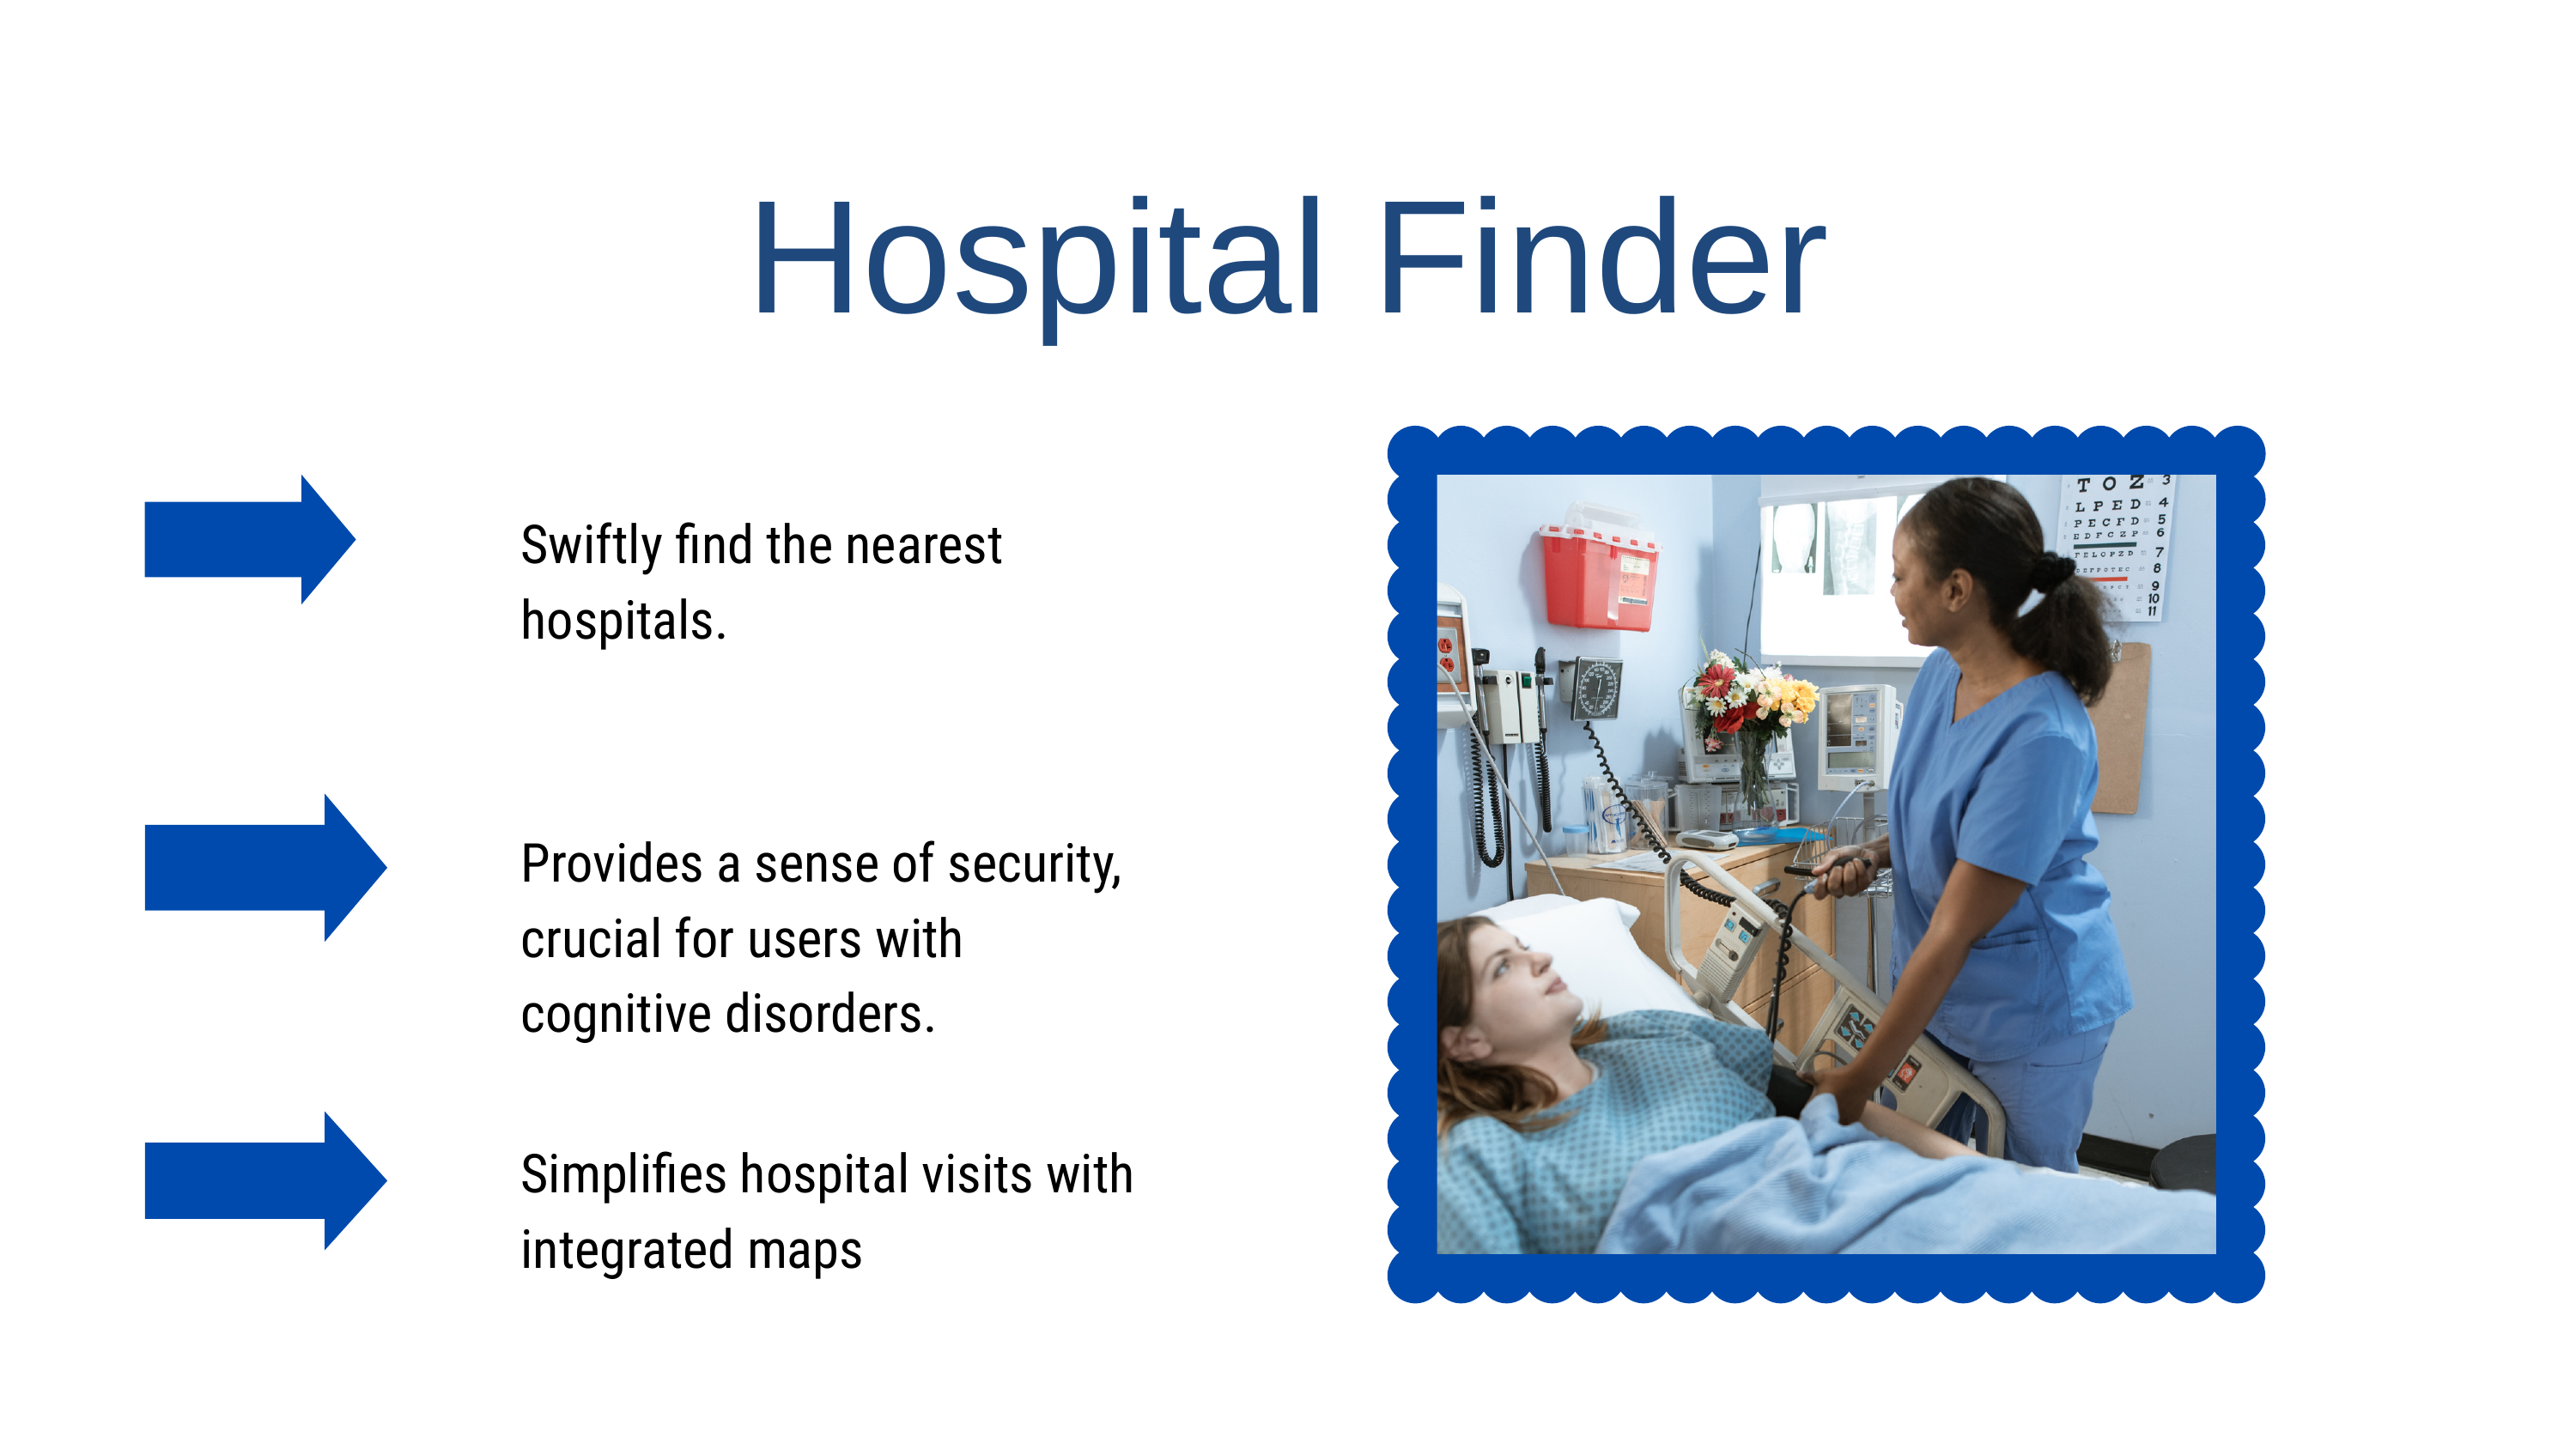

Hospital Finder

Swiftly find the nearest hospitals.

Provides a sense of security, crucial for users with cognitive disorders.

Simplifies hospital visits with integrated maps